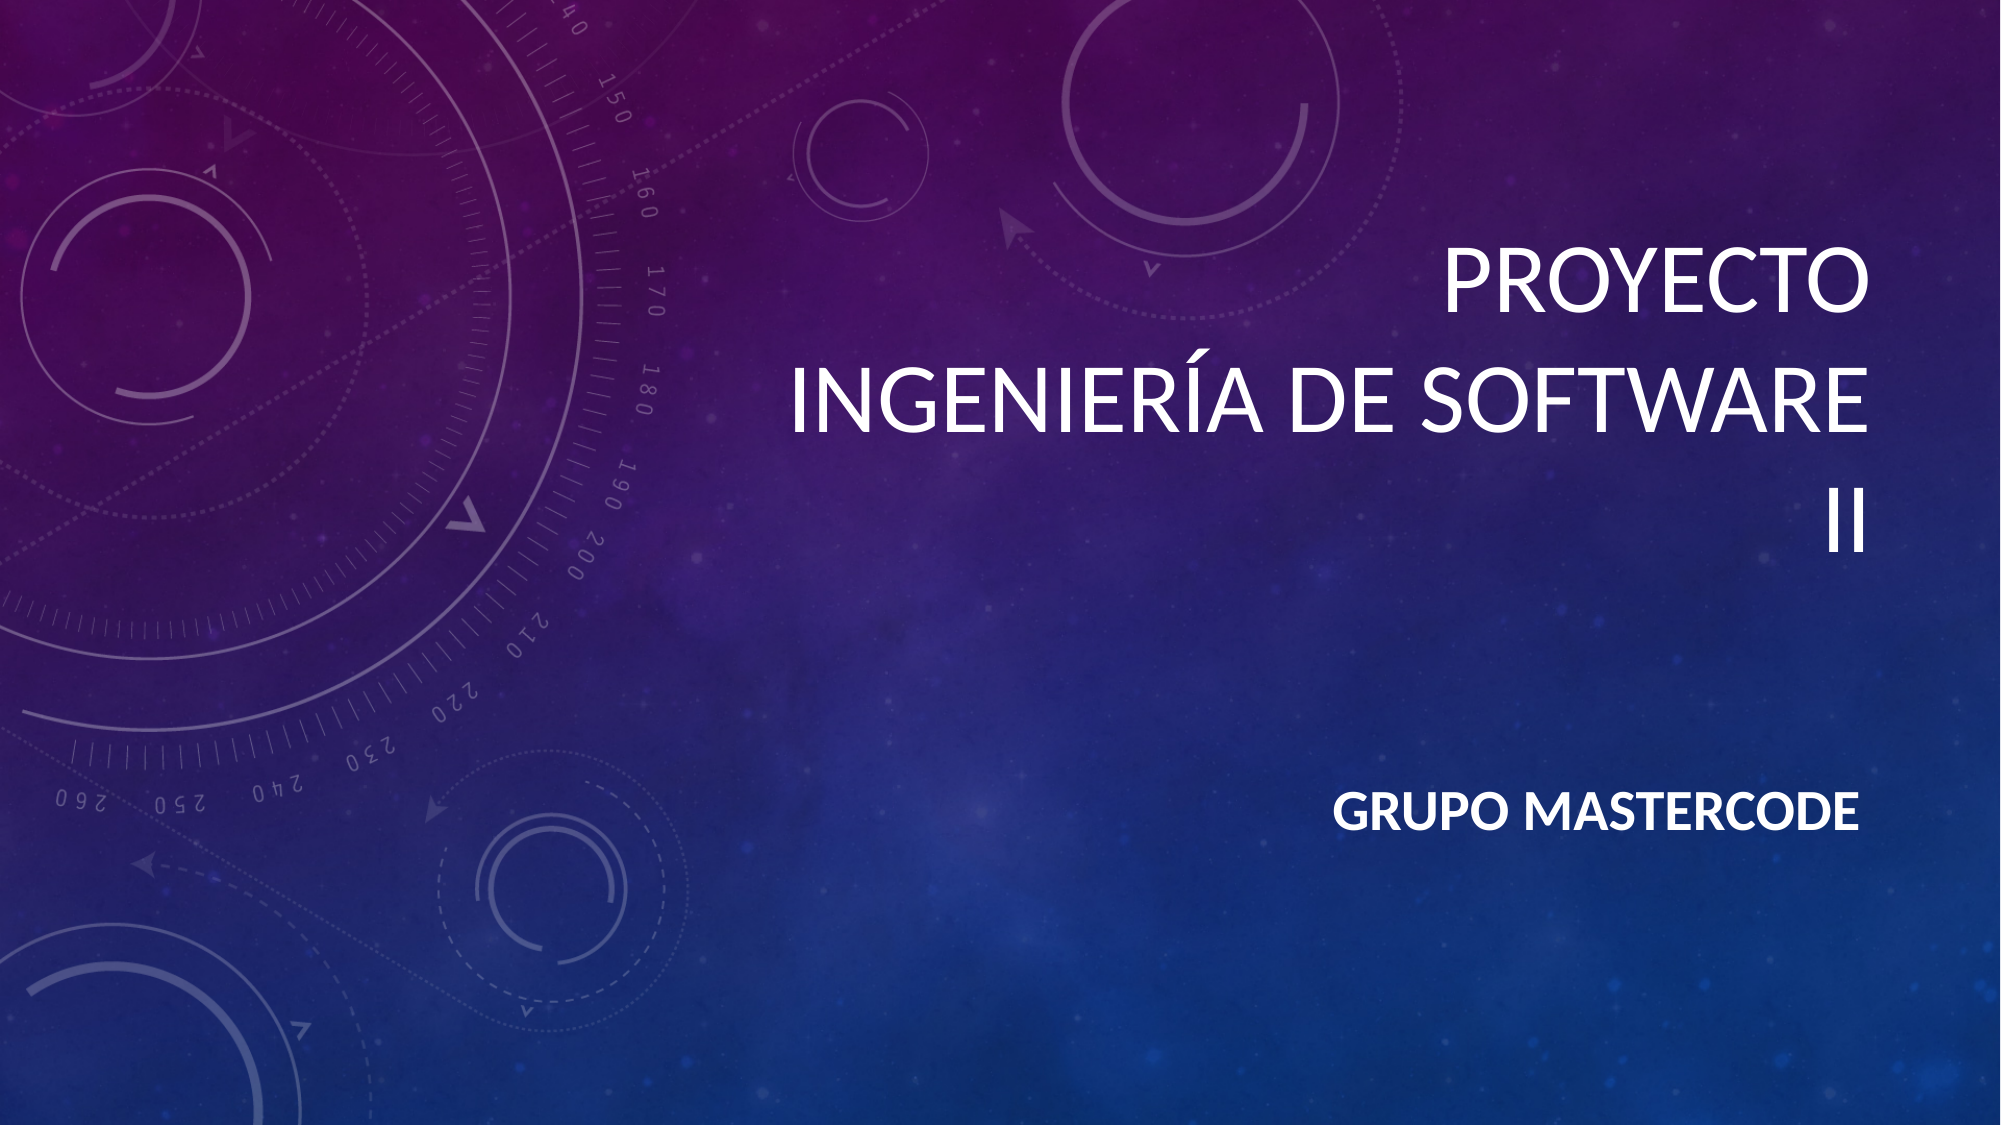

# Proyecto Ingeniería de software ii
GRUPO mastercode